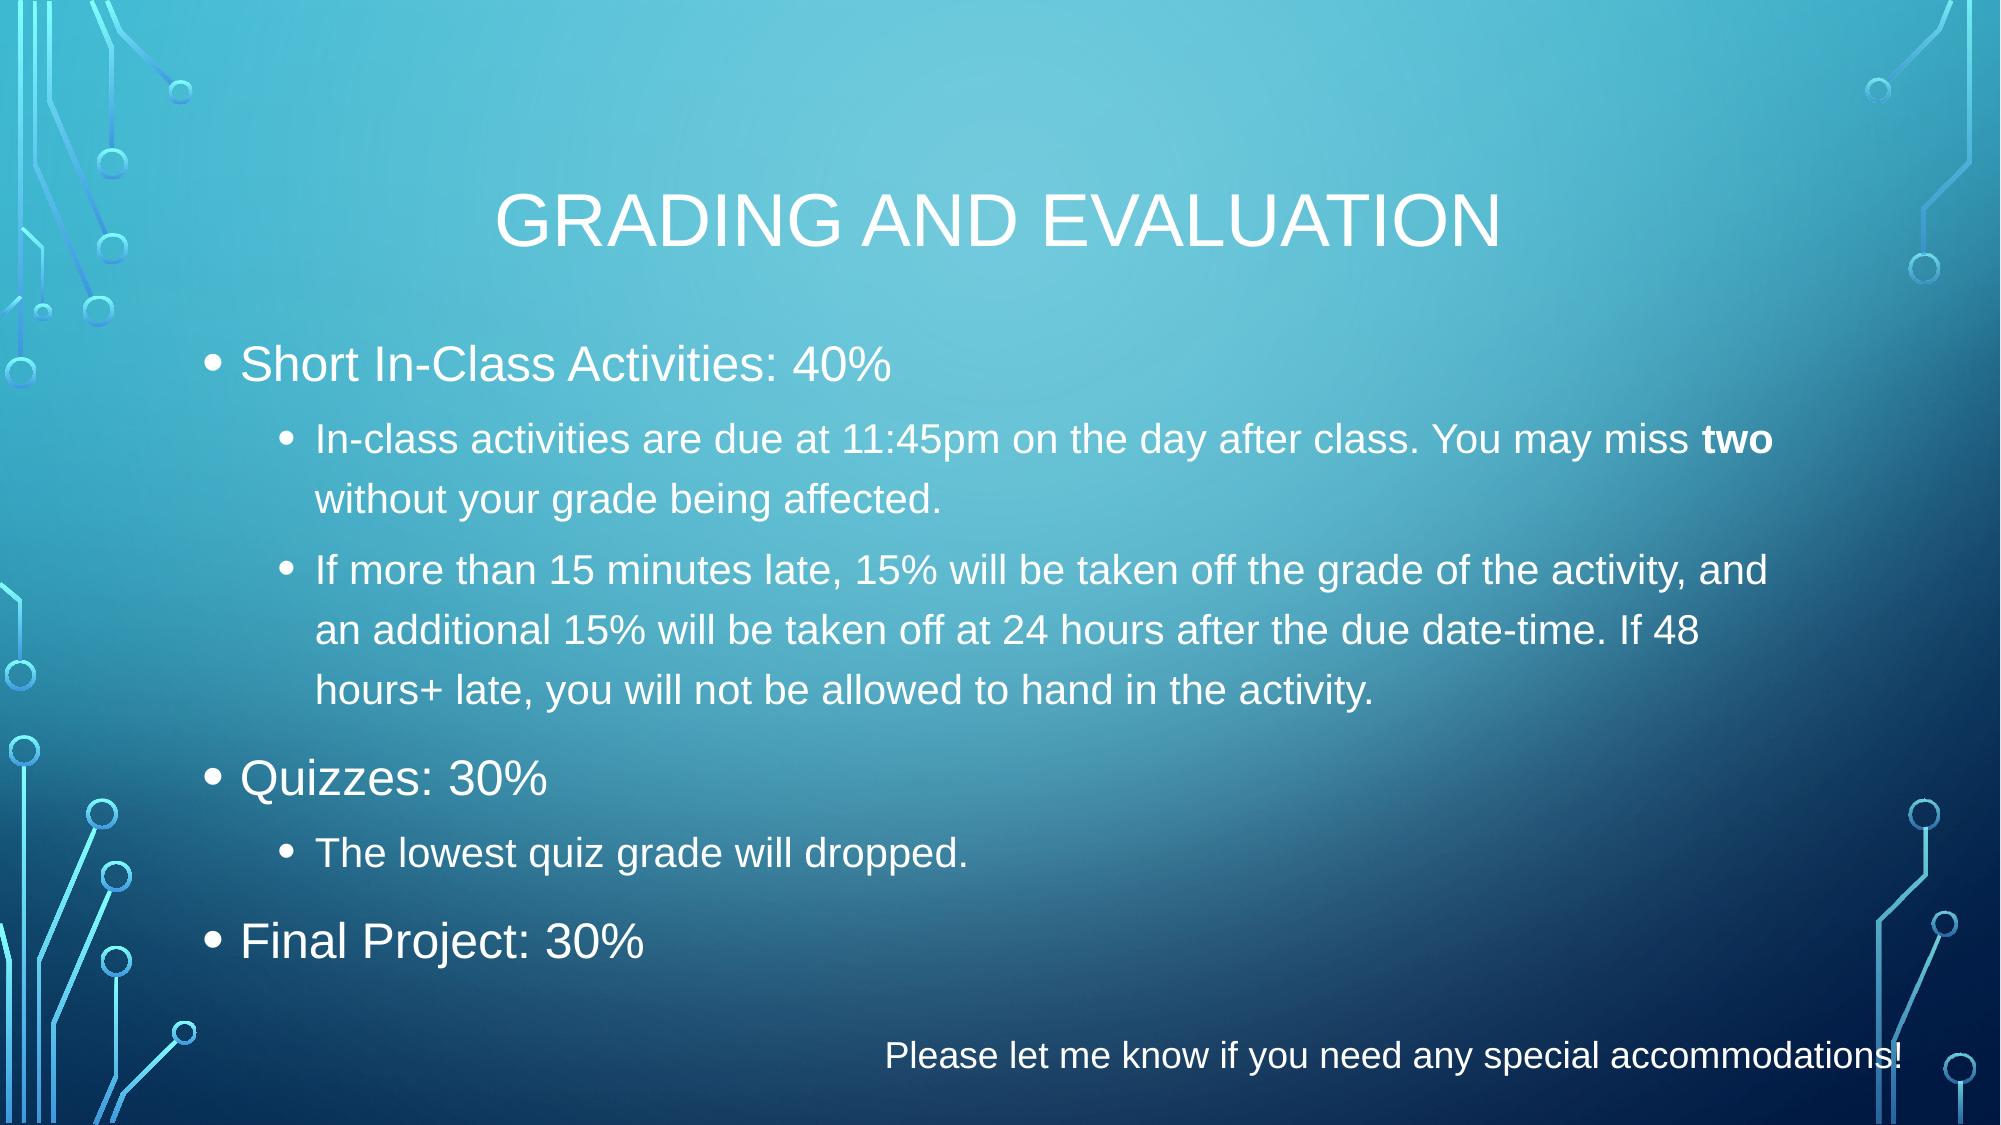

# Grading and evaluation
Short In-Class Activities: 40%
In-class activities are due at 11:45pm on the day after class. You may miss two without your grade being affected.
If more than 15 minutes late, 15% will be taken off the grade of the activity, and an additional 15% will be taken off at 24 hours after the due date-time. If 48 hours+ late, you will not be allowed to hand in the activity.
Quizzes: 30%
The lowest quiz grade will dropped.
Final Project: 30%
Please let me know if you need any special accommodations!